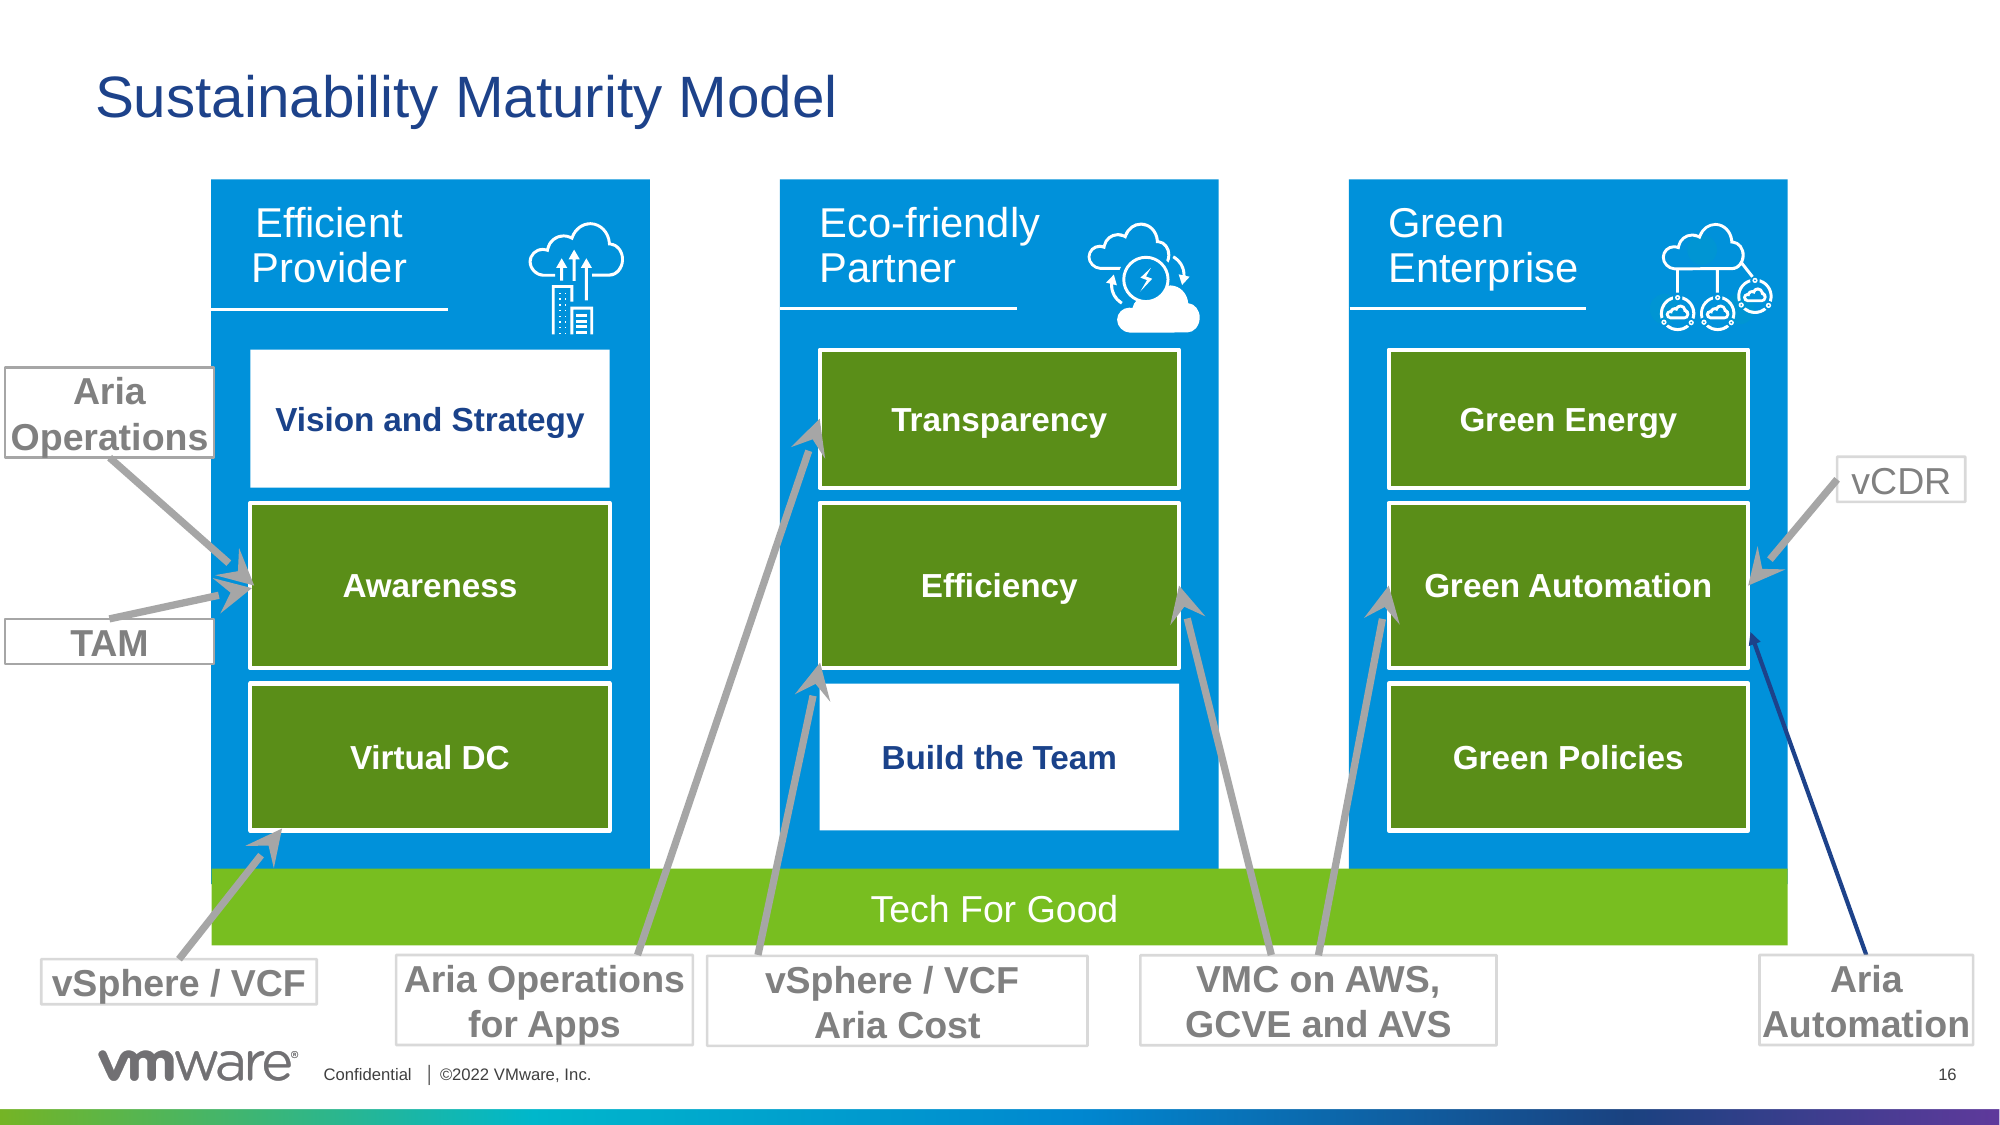

# Sustainability Maturity Model

Efficient
Provider

Eco-friendly
Partner

Green
Enterprise

Vision and Strategy
Transparency
Green Energy
Aria Operations
vCDR
Awareness
Efficiency
Green Automation
TAM
Virtual DC
Build the Team
Green Policies
Tech For Good
Aria Operations for Apps
Aria Automation
VMC on AWS,
GCVE and AVS
vSphere / VCF
Aria Cost
vSphere / VCF